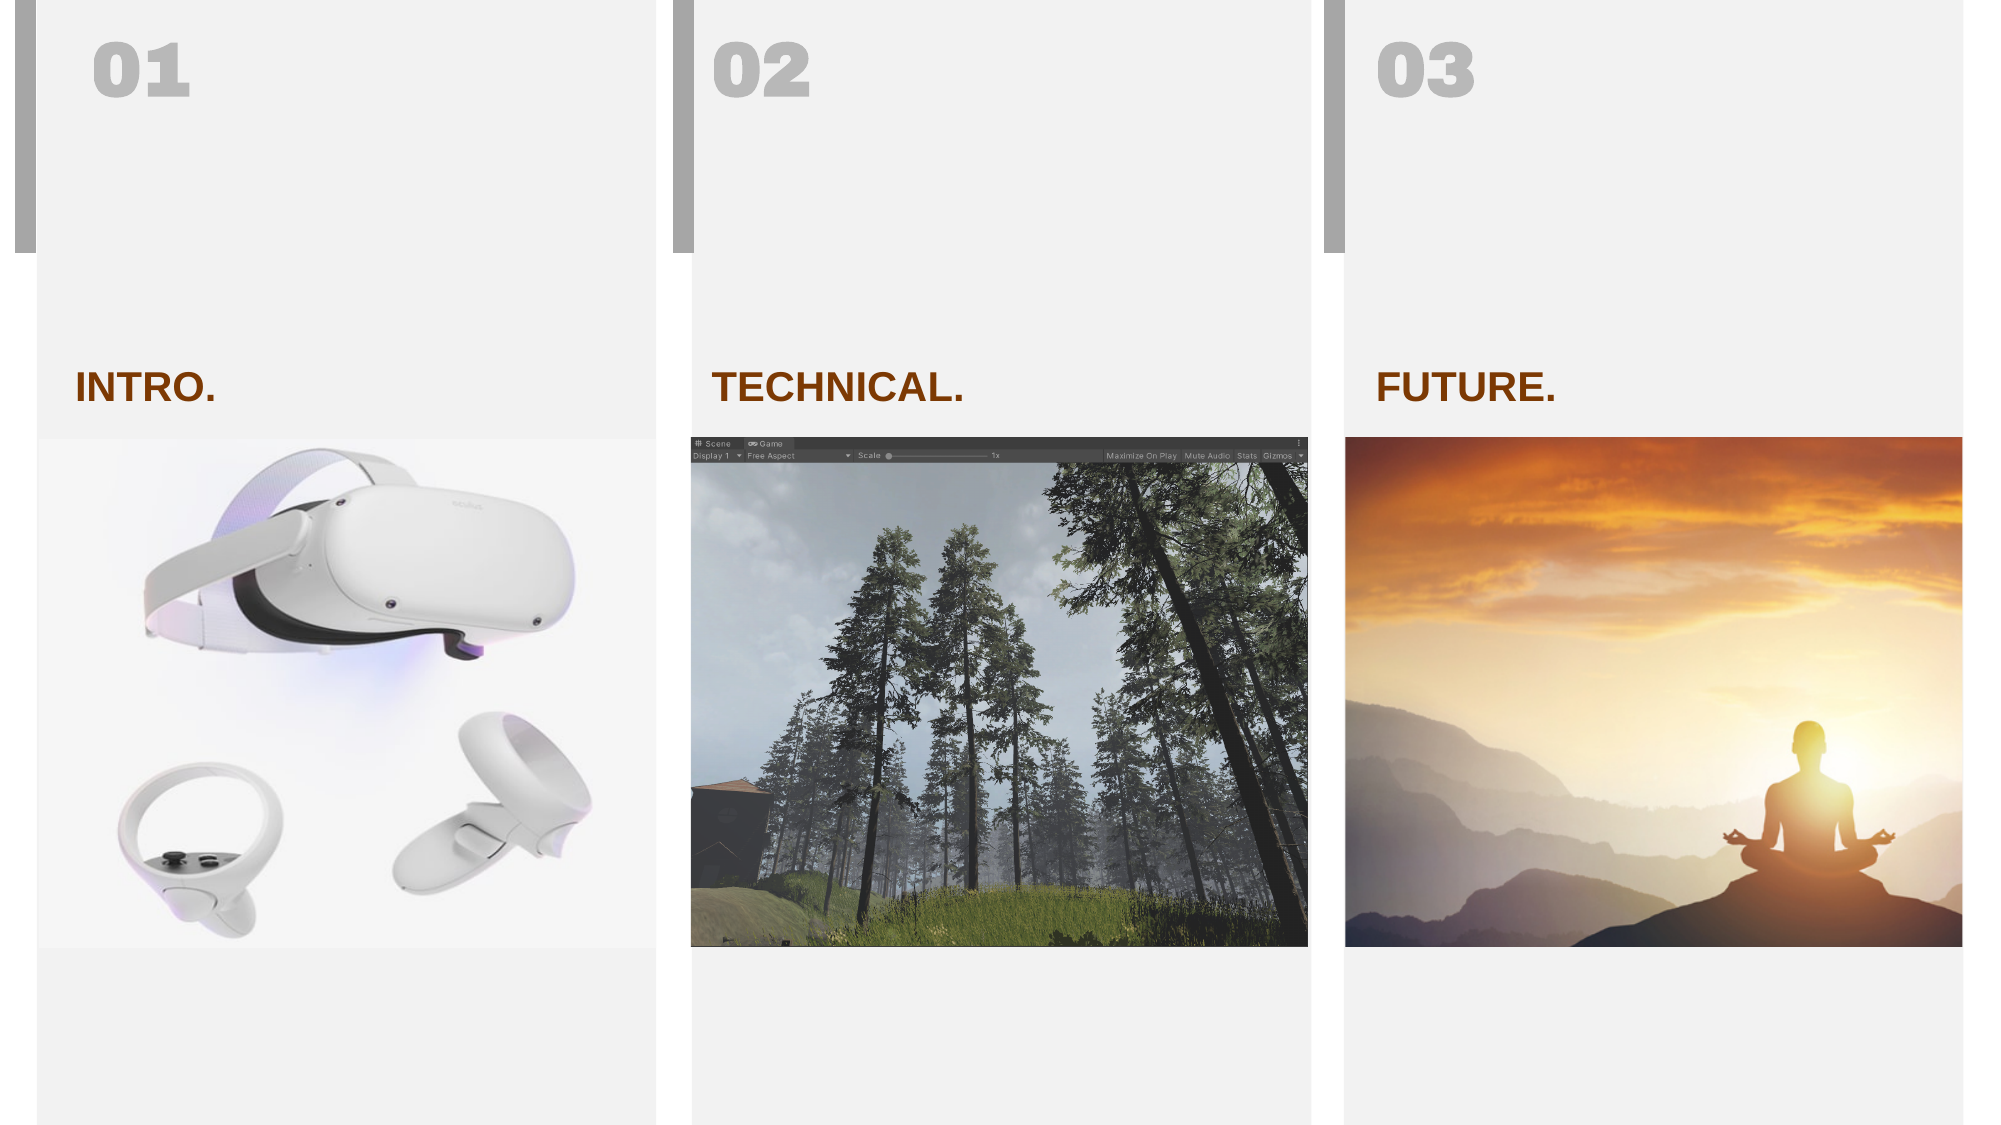

01
01
02
03
INTRO.
INTRO.
TECHNICAL.
FUTURE.